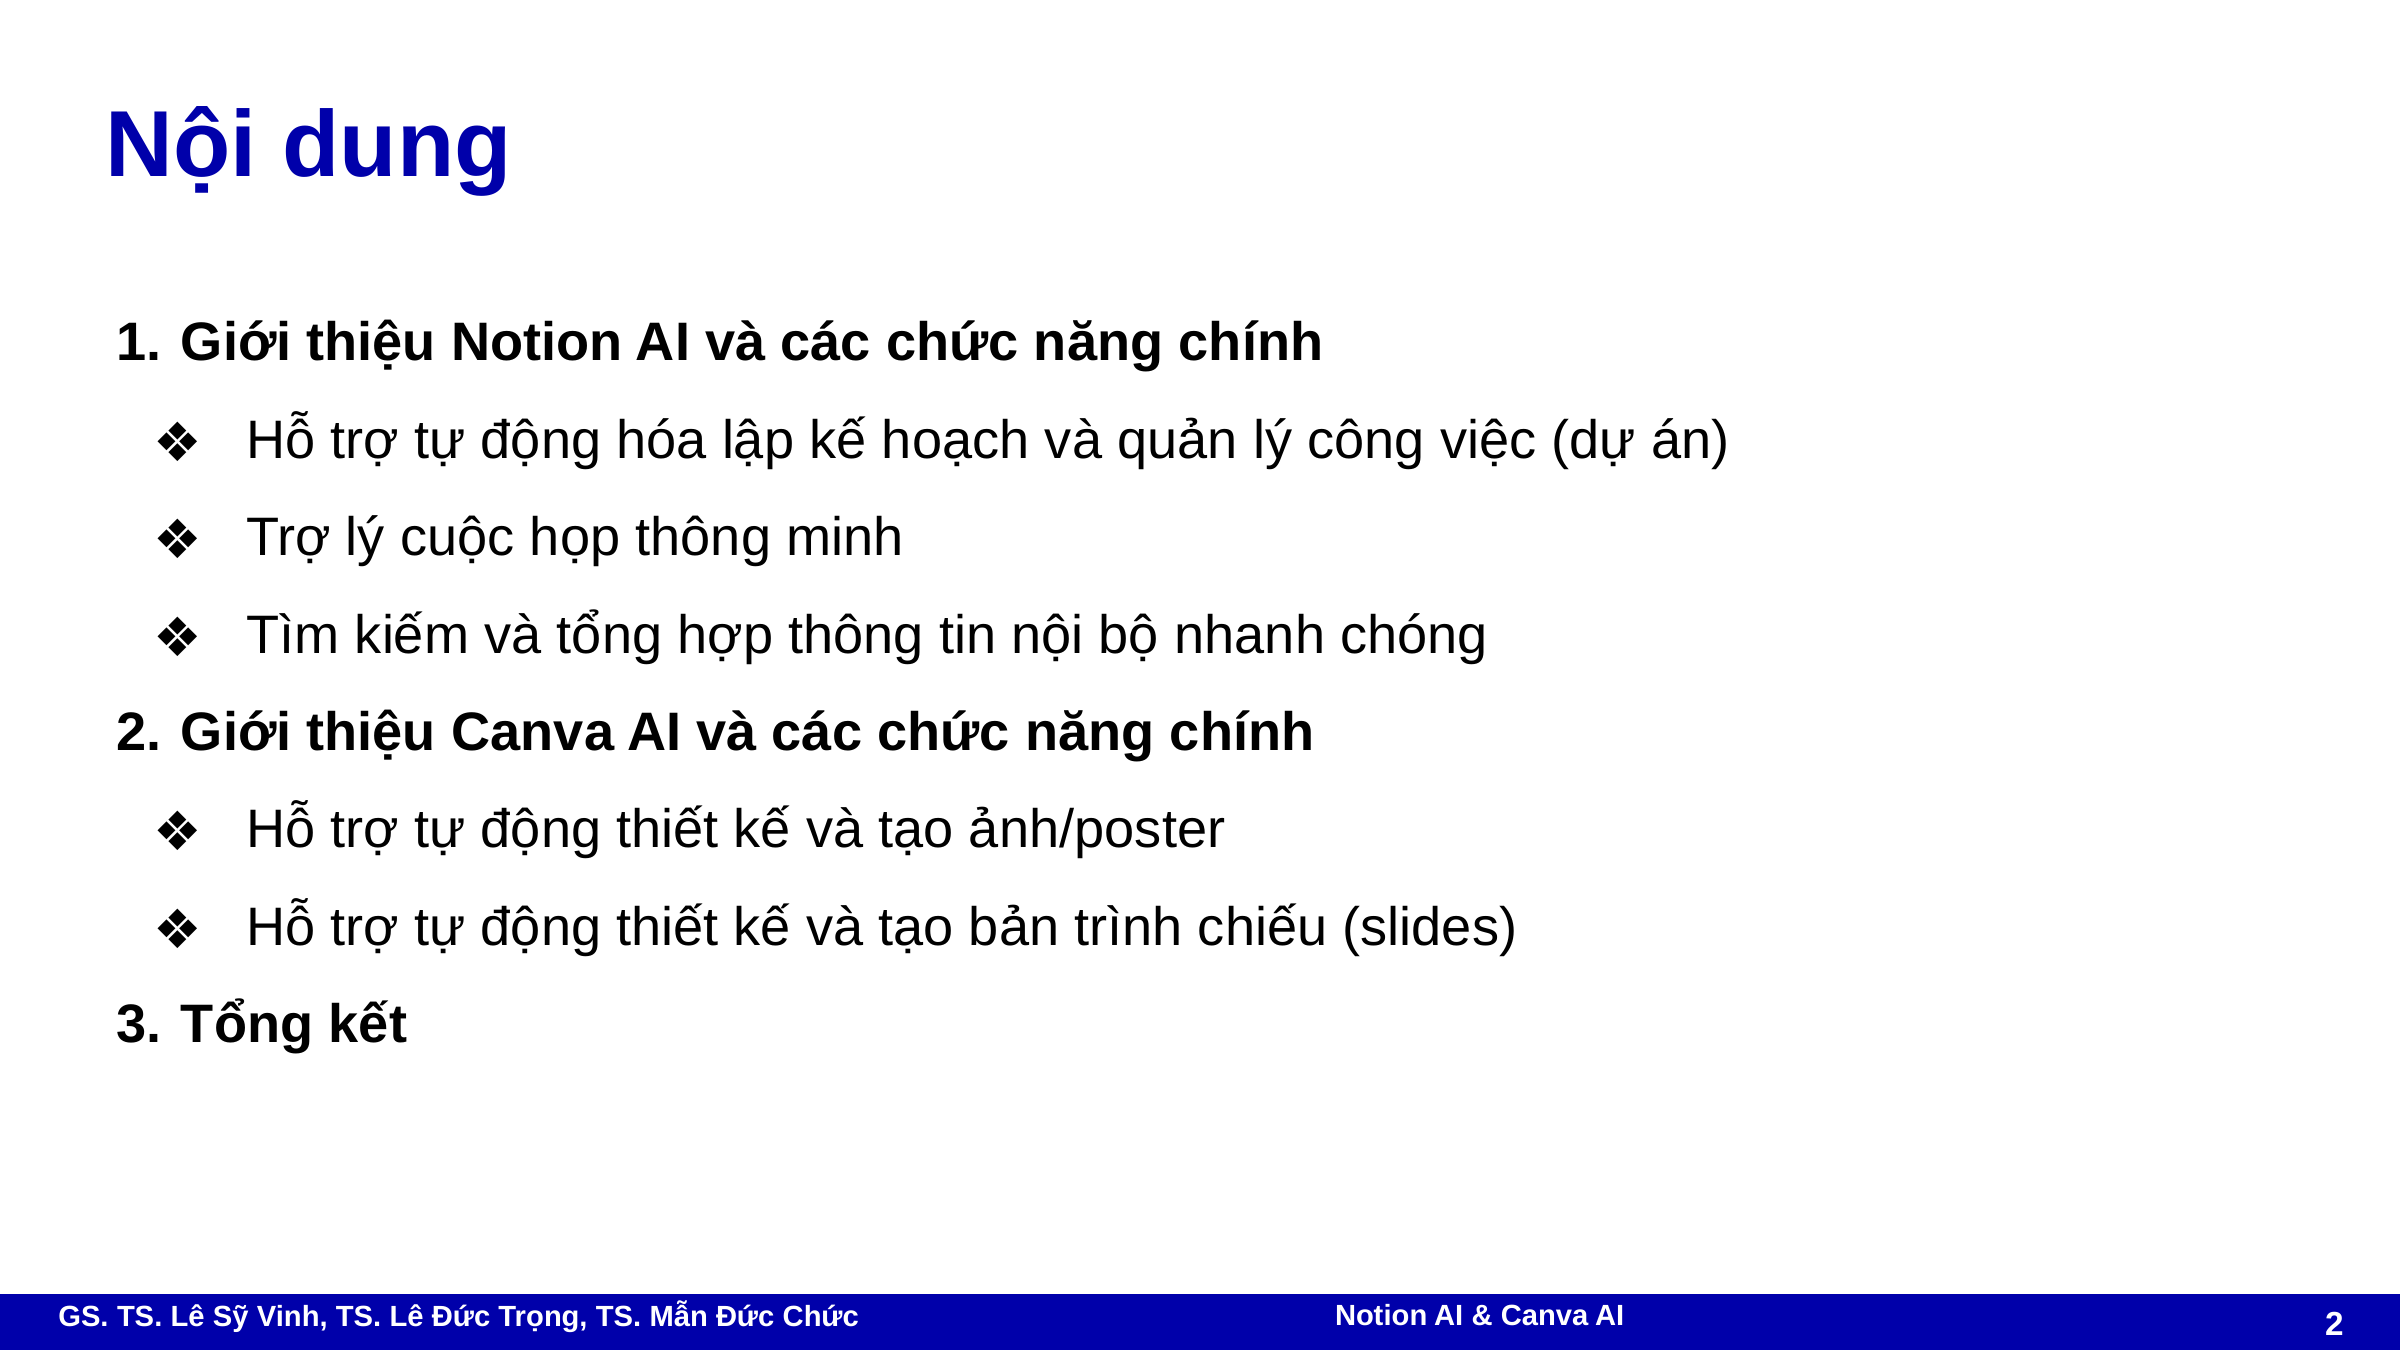

# Nội dung
Giới thiệu Notion AI và các chức năng chính
Hỗ trợ tự động hóa lập kế hoạch và quản lý công việc (dự án)
Trợ lý cuộc họp thông minh
Tìm kiếm và tổng hợp thông tin nội bộ nhanh chóng
Giới thiệu Canva AI và các chức năng chính
Hỗ trợ tự động thiết kế và tạo ảnh/poster
Hỗ trợ tự động thiết kế và tạo bản trình chiếu (slides)
Tổng kết
2
Notion AI & Canva AI
GS. TS. Lê Sỹ Vinh, TS. Lê Đức Trọng, TS. Mẫn Đức Chức